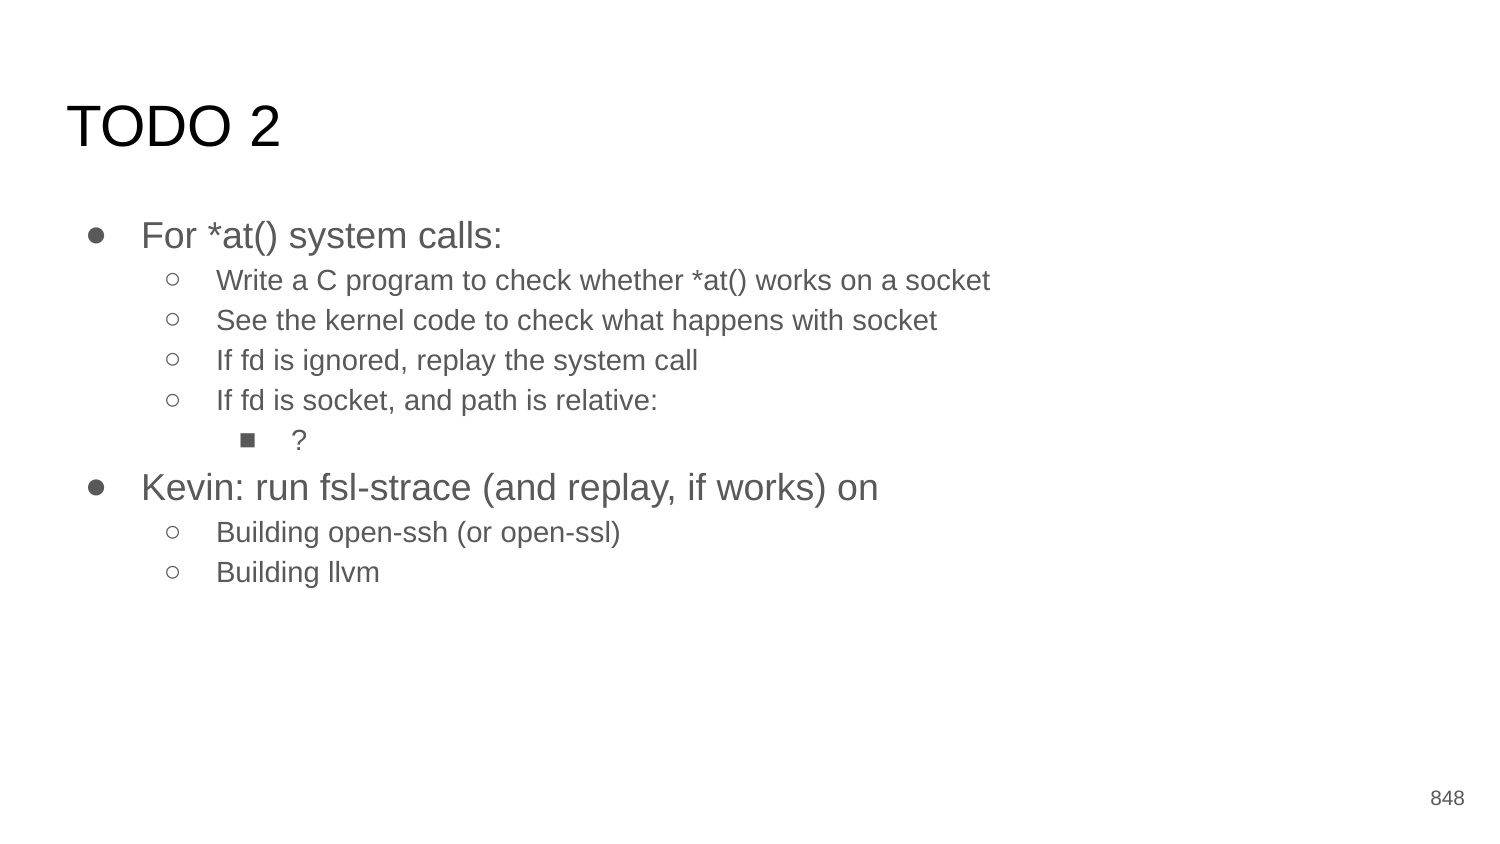

# TODO 2
For *at() system calls:
Write a C program to check whether *at() works on a socket
See the kernel code to check what happens with socket
If fd is ignored, replay the system call
If fd is socket, and path is relative:
?
Kevin: run fsl-strace (and replay, if works) on
Building open-ssh (or open-ssl)
Building llvm
848